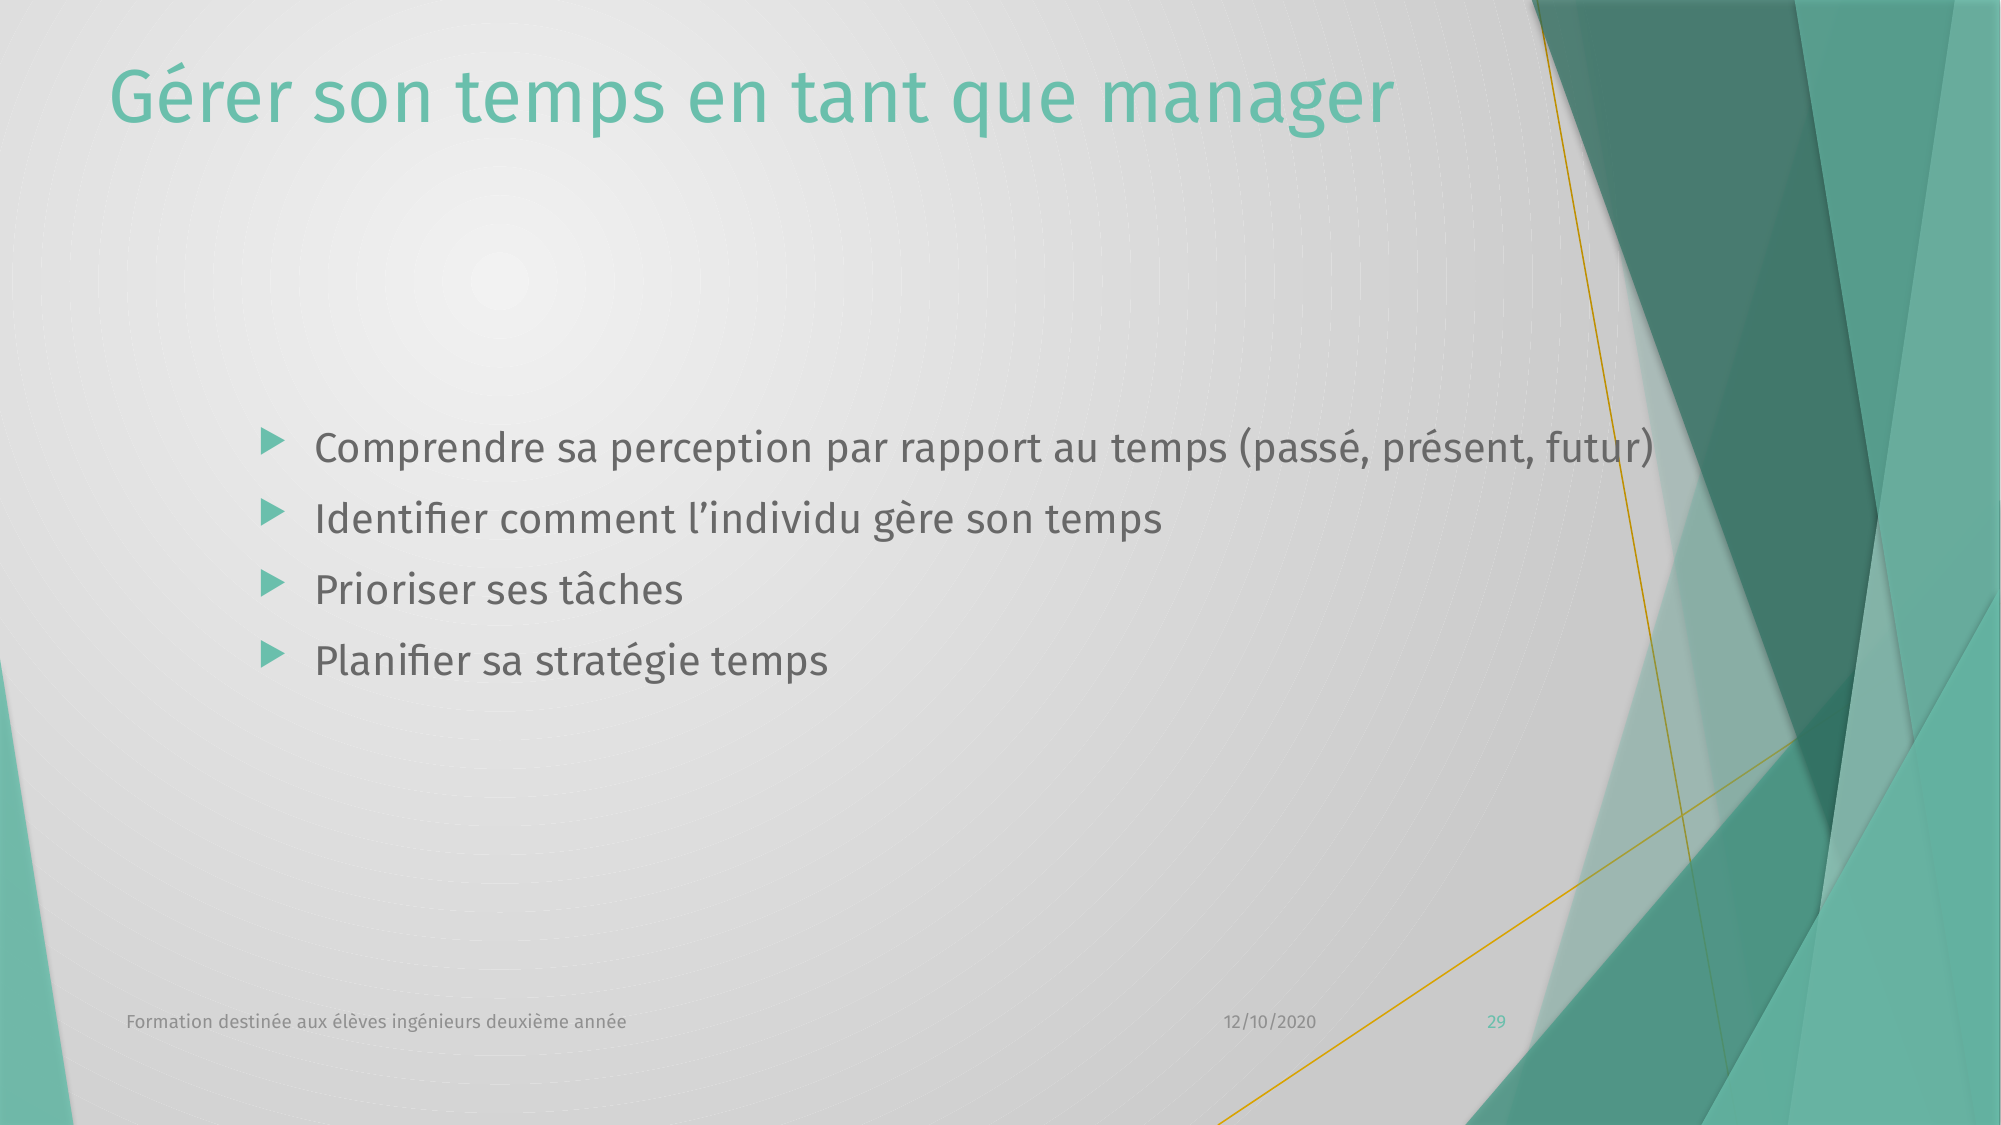

# Gérer son temps en tant que manager

Comprendre sa perception par rapport au temps (passé, présent, futur)
Identifier comment l’individu gère son temps
Prioriser ses tâches
Planifier sa stratégie temps

Formation destinée aux élèves ingénieurs deuxième année
12/10/2020
29